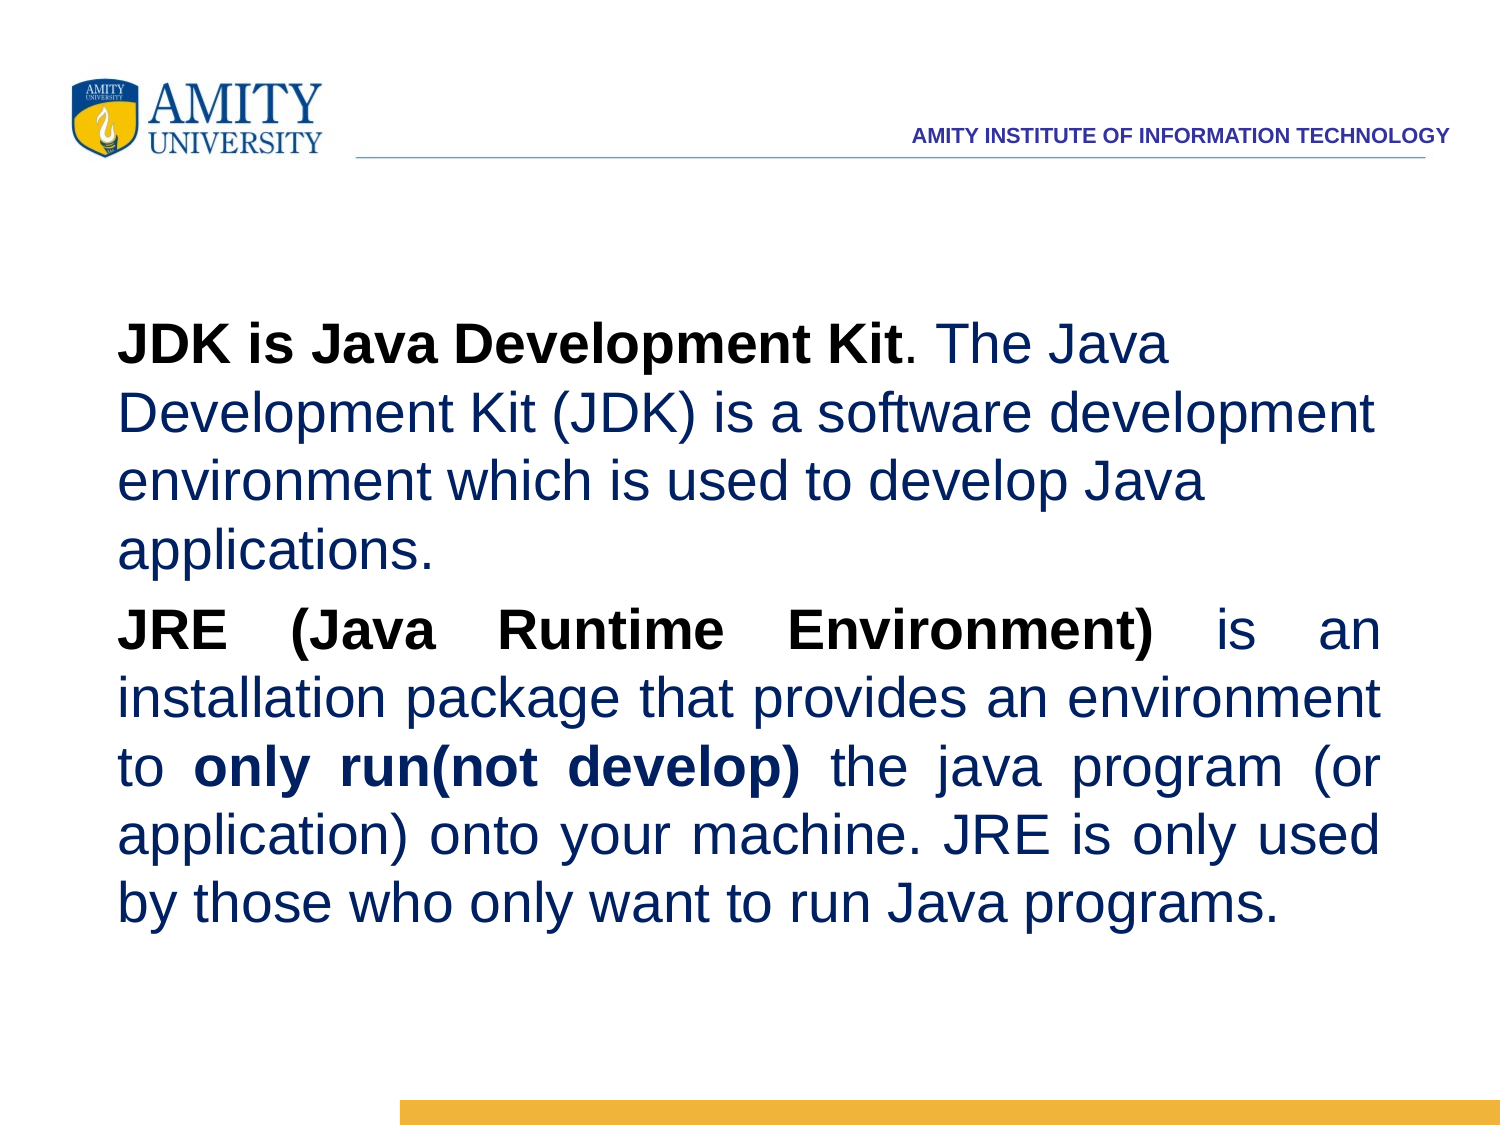

JDK is Java Development Kit. The Java Development Kit (JDK) is a software development environment which is used to develop Java applications.
JRE (Java Runtime Environment) is an installation package that provides an environment to only run(not develop) the java program (or application) onto your machine. JRE is only used by those who only want to run Java programs.